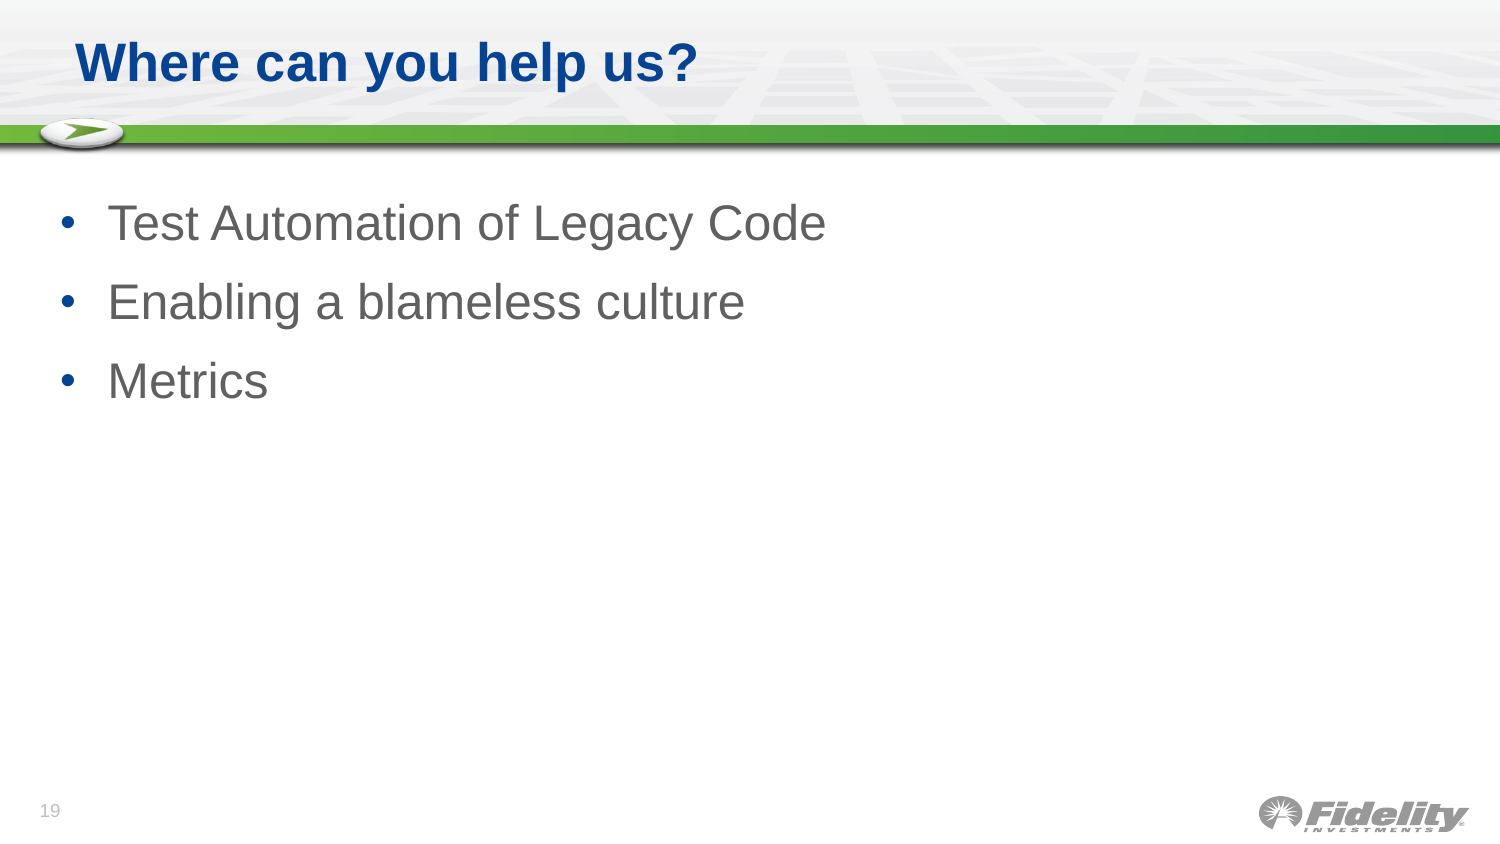

# Where can you help us?
Test Automation of Legacy Code
Enabling a blameless culture
Metrics